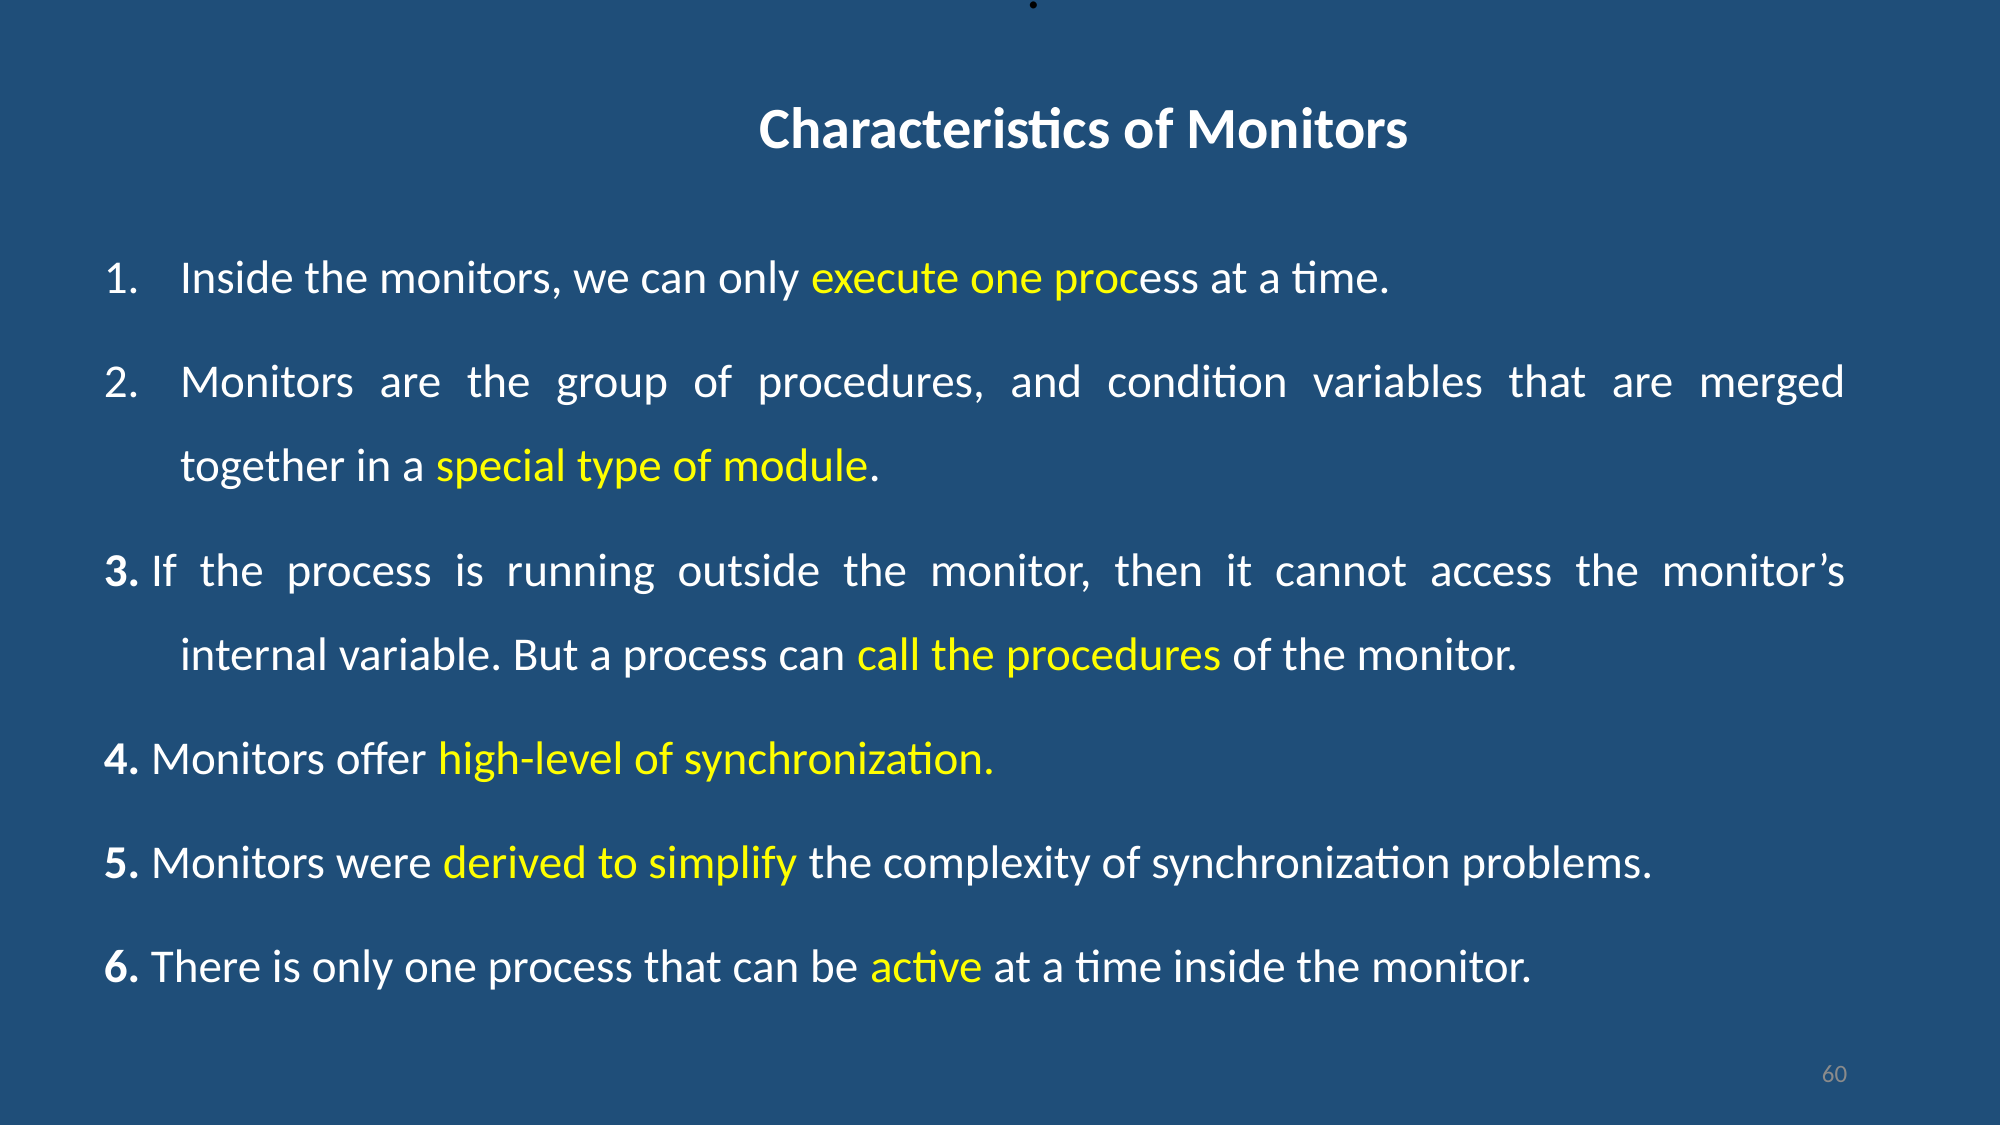

# . Characteristics of Monitors
Inside the monitors, we can only execute one process at a time.
Monitors are the group of procedures, and condition variables that are merged together in a special type of module.
3. If the process is running outside the monitor, then it cannot access the monitor’s internal variable. But a process can call the procedures of the monitor.
4. Monitors offer high-level of synchronization.
5. Monitors were derived to simplify the complexity of synchronization problems.
6. There is only one process that can be active at a time inside the monitor.
60